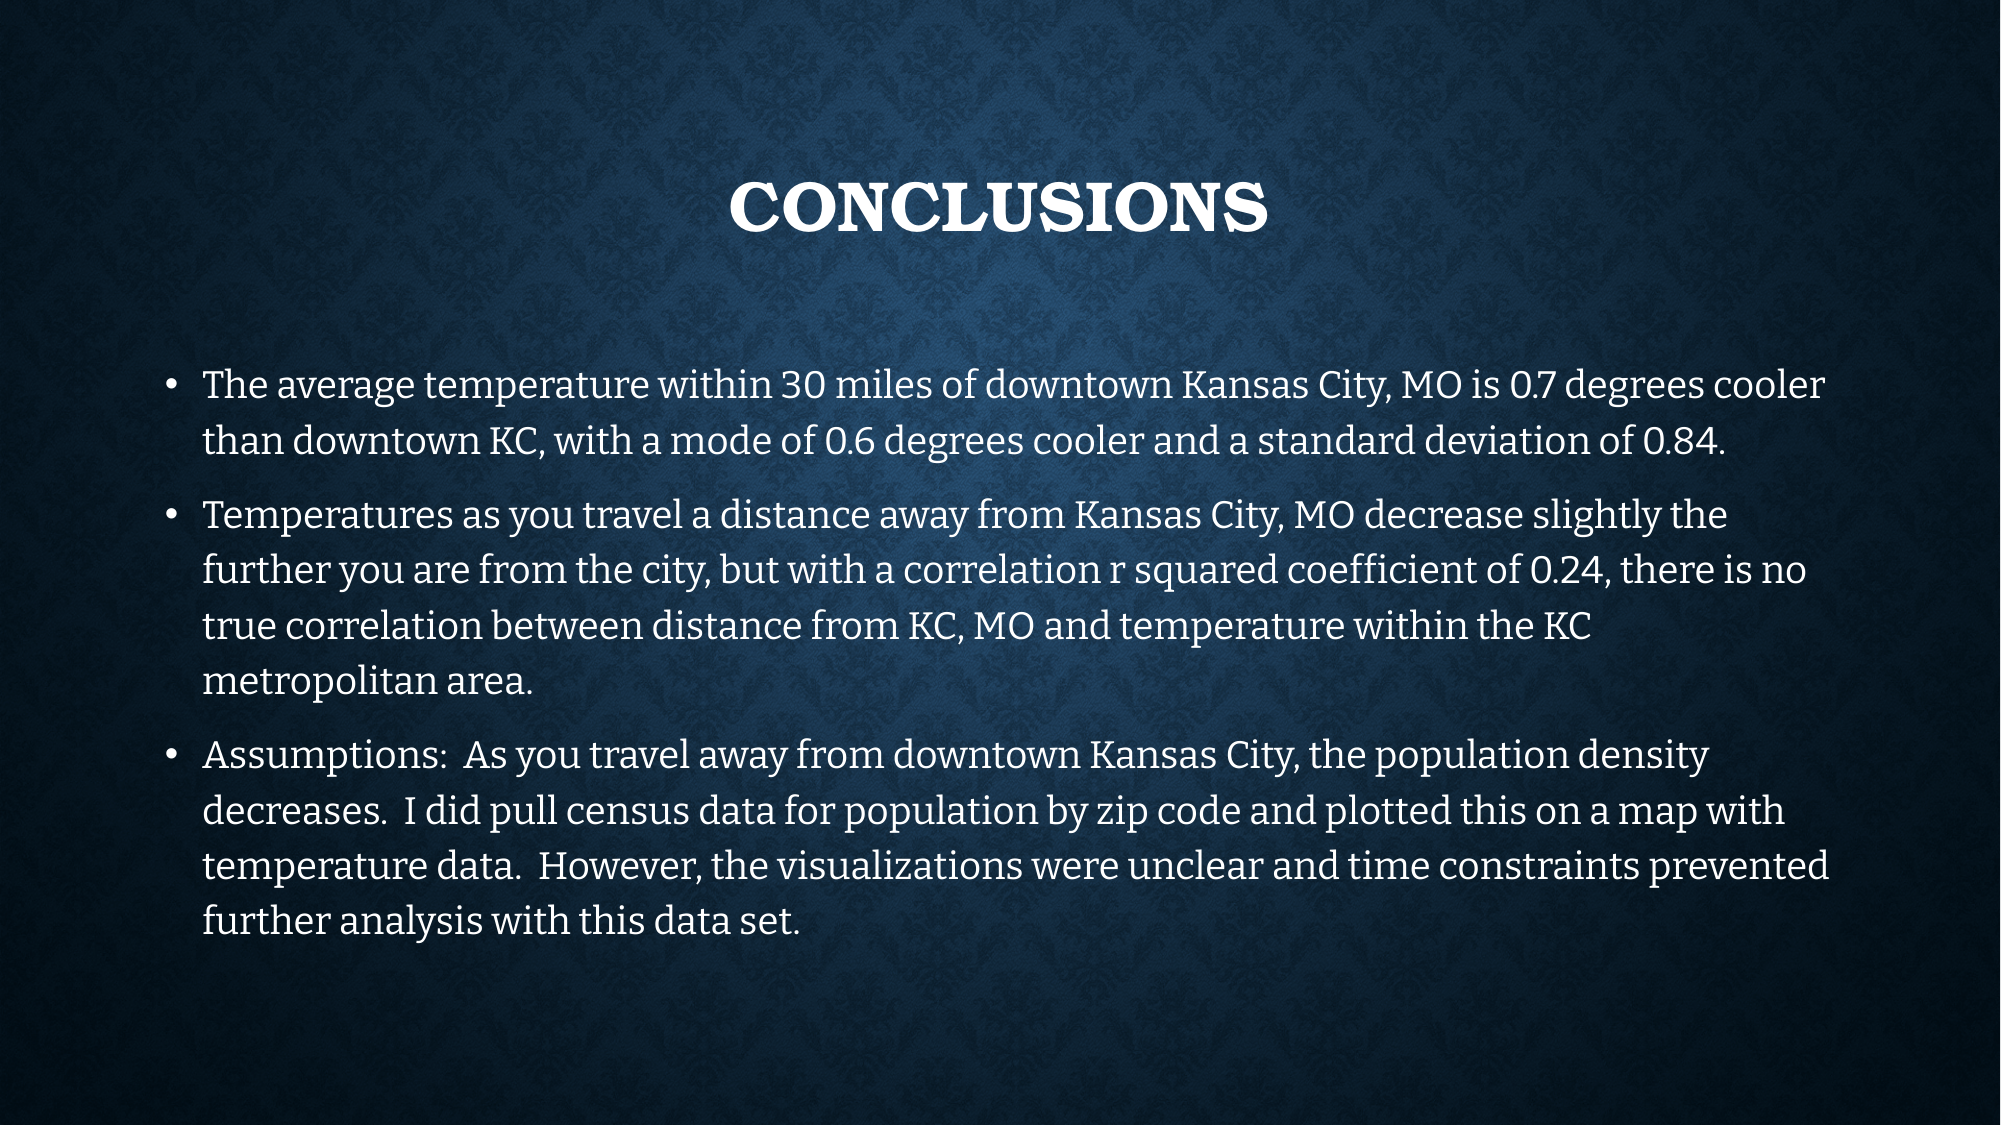

# Conclusions
The average temperature within 30 miles of downtown Kansas City, MO is 0.7 degrees cooler than downtown KC, with a mode of 0.6 degrees cooler and a standard deviation of 0.84.
Temperatures as you travel a distance away from Kansas City, MO decrease slightly the further you are from the city, but with a correlation r squared coefficient of 0.24, there is no true correlation between distance from KC, MO and temperature within the KC metropolitan area.
Assumptions:  As you travel away from downtown Kansas City, the population density decreases.  I did pull census data for population by zip code and plotted this on a map with temperature data.  However, the visualizations were unclear and time constraints prevented further analysis with this data set.